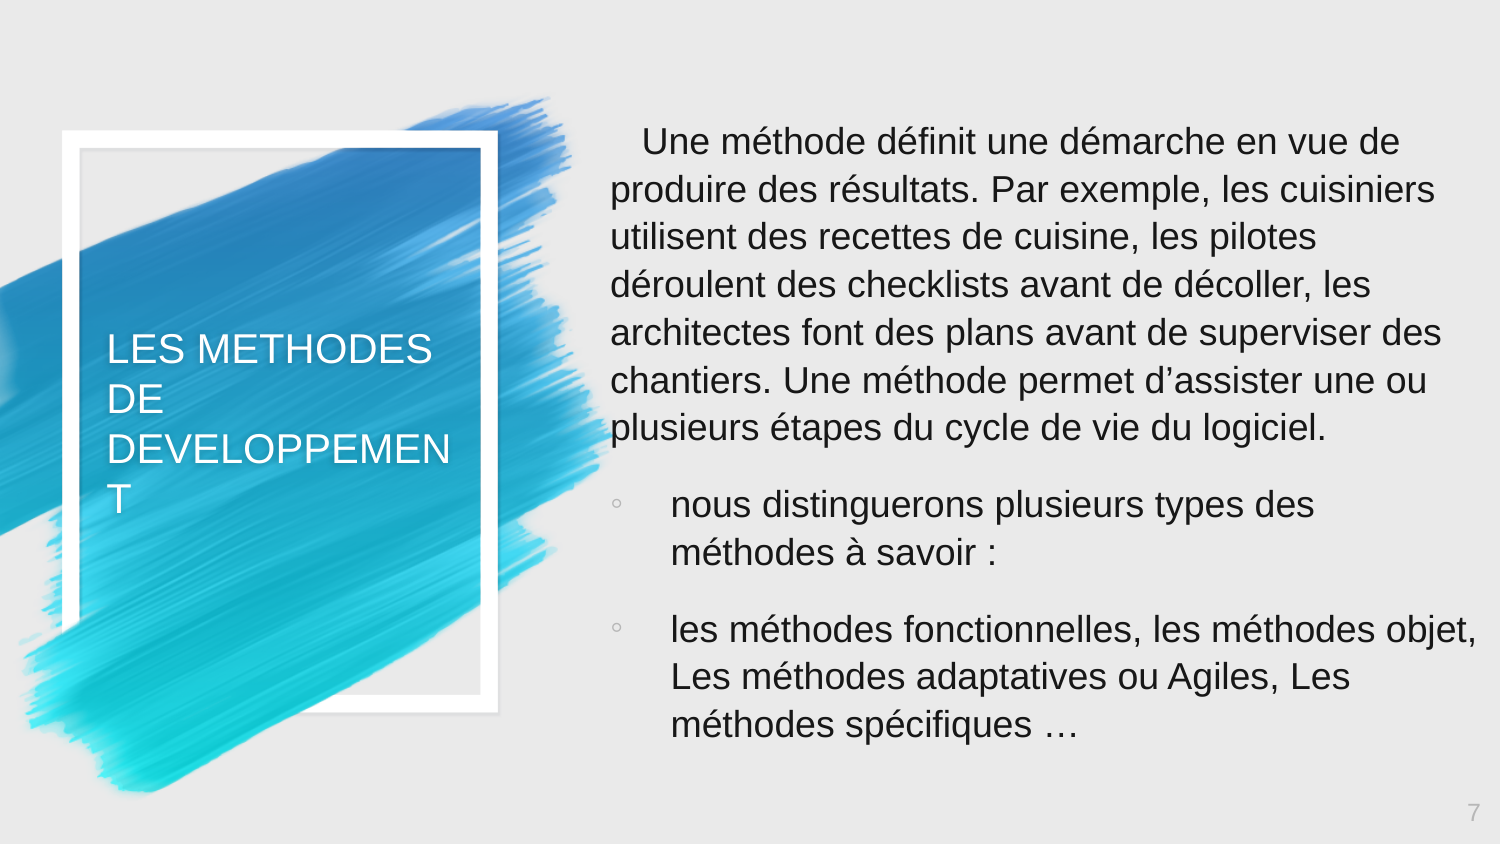

Une méthode définit une démarche en vue de produire des résultats. Par exemple, les cuisiniers utilisent des recettes de cuisine, les pilotes déroulent des checklists avant de décoller, les architectes font des plans avant de superviser des chantiers. Une méthode permet d’assister une ou plusieurs étapes du cycle de vie du logiciel.
nous distinguerons plusieurs types des méthodes à savoir :
les méthodes fonctionnelles, les méthodes objet, Les méthodes adaptatives ou Agiles, Les méthodes spécifiques …

# LES METHODES DE DEVELOPPEMENT
7